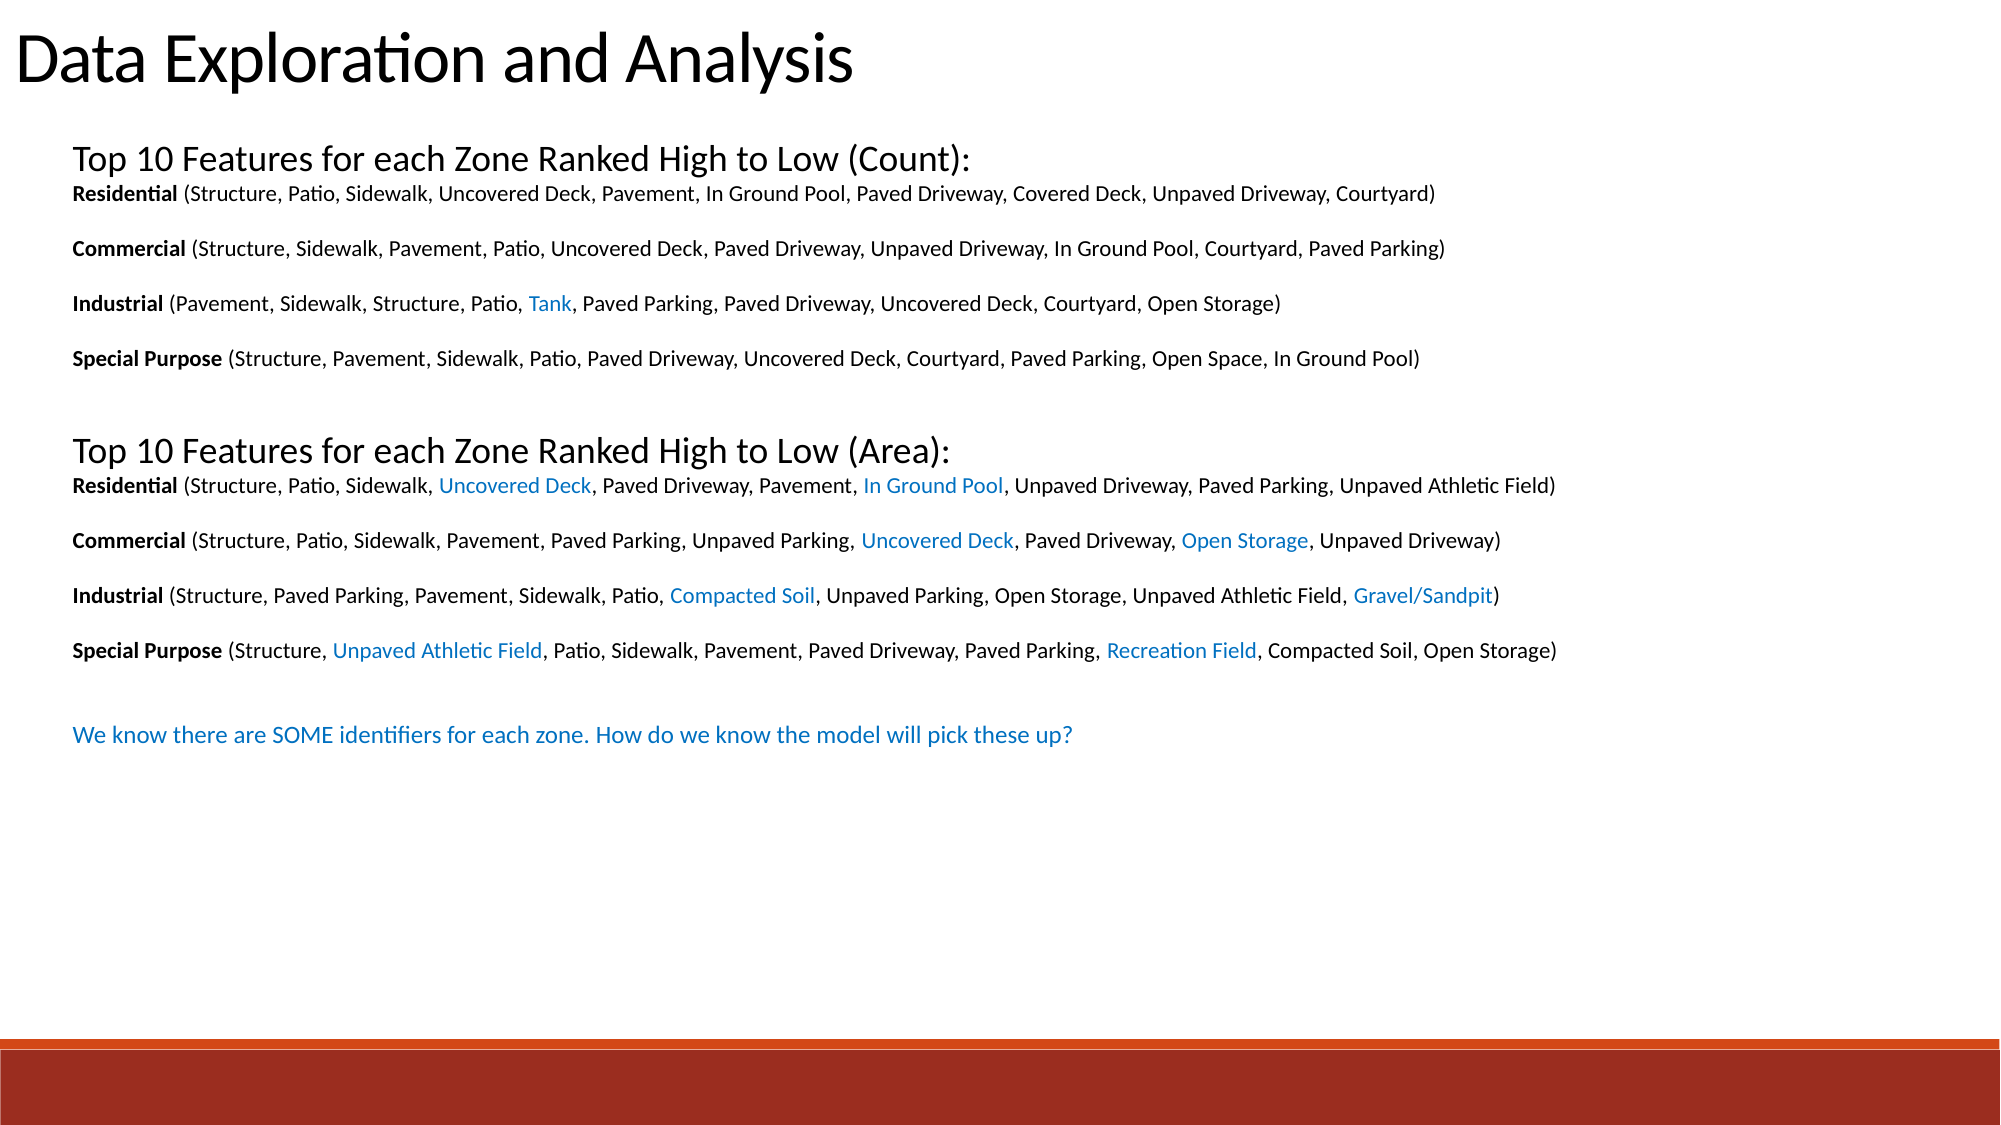

Data Exploration and Analysis
Top 10 Features for each Zone Ranked High to Low (Count):
Residential (Structure, Patio, Sidewalk, Uncovered Deck, Pavement, In Ground Pool, Paved Driveway, Covered Deck, Unpaved Driveway, Courtyard)

Commercial (Structure, Sidewalk, Pavement, Patio, Uncovered Deck, Paved Driveway, Unpaved Driveway, In Ground Pool, Courtyard, Paved Parking)

Industrial (Pavement, Sidewalk, Structure, Patio, Tank, Paved Parking, Paved Driveway, Uncovered Deck, Courtyard, Open Storage)

Special Purpose (Structure, Pavement, Sidewalk, Patio, Paved Driveway, Uncovered Deck, Courtyard, Paved Parking, Open Space, In Ground Pool)

Top 10 Features for each Zone Ranked High to Low (Area):
Residential (Structure, Patio, Sidewalk, Uncovered Deck, Paved Driveway, Pavement, In Ground Pool, Unpaved Driveway, Paved Parking, Unpaved Athletic Field)

Commercial (Structure, Patio, Sidewalk, Pavement, Paved Parking, Unpaved Parking, Uncovered Deck, Paved Driveway, Open Storage, Unpaved Driveway)

Industrial (Structure, Paved Parking, Pavement, Sidewalk, Patio, Compacted Soil, Unpaved Parking, Open Storage, Unpaved Athletic Field, Gravel/Sandpit)

Special Purpose (Structure, Unpaved Athletic Field, Patio, Sidewalk, Pavement, Paved Driveway, Paved Parking, Recreation Field, Compacted Soil, Open Storage)

We know there are SOME identifiers for each zone. How do we know the model will pick these up?